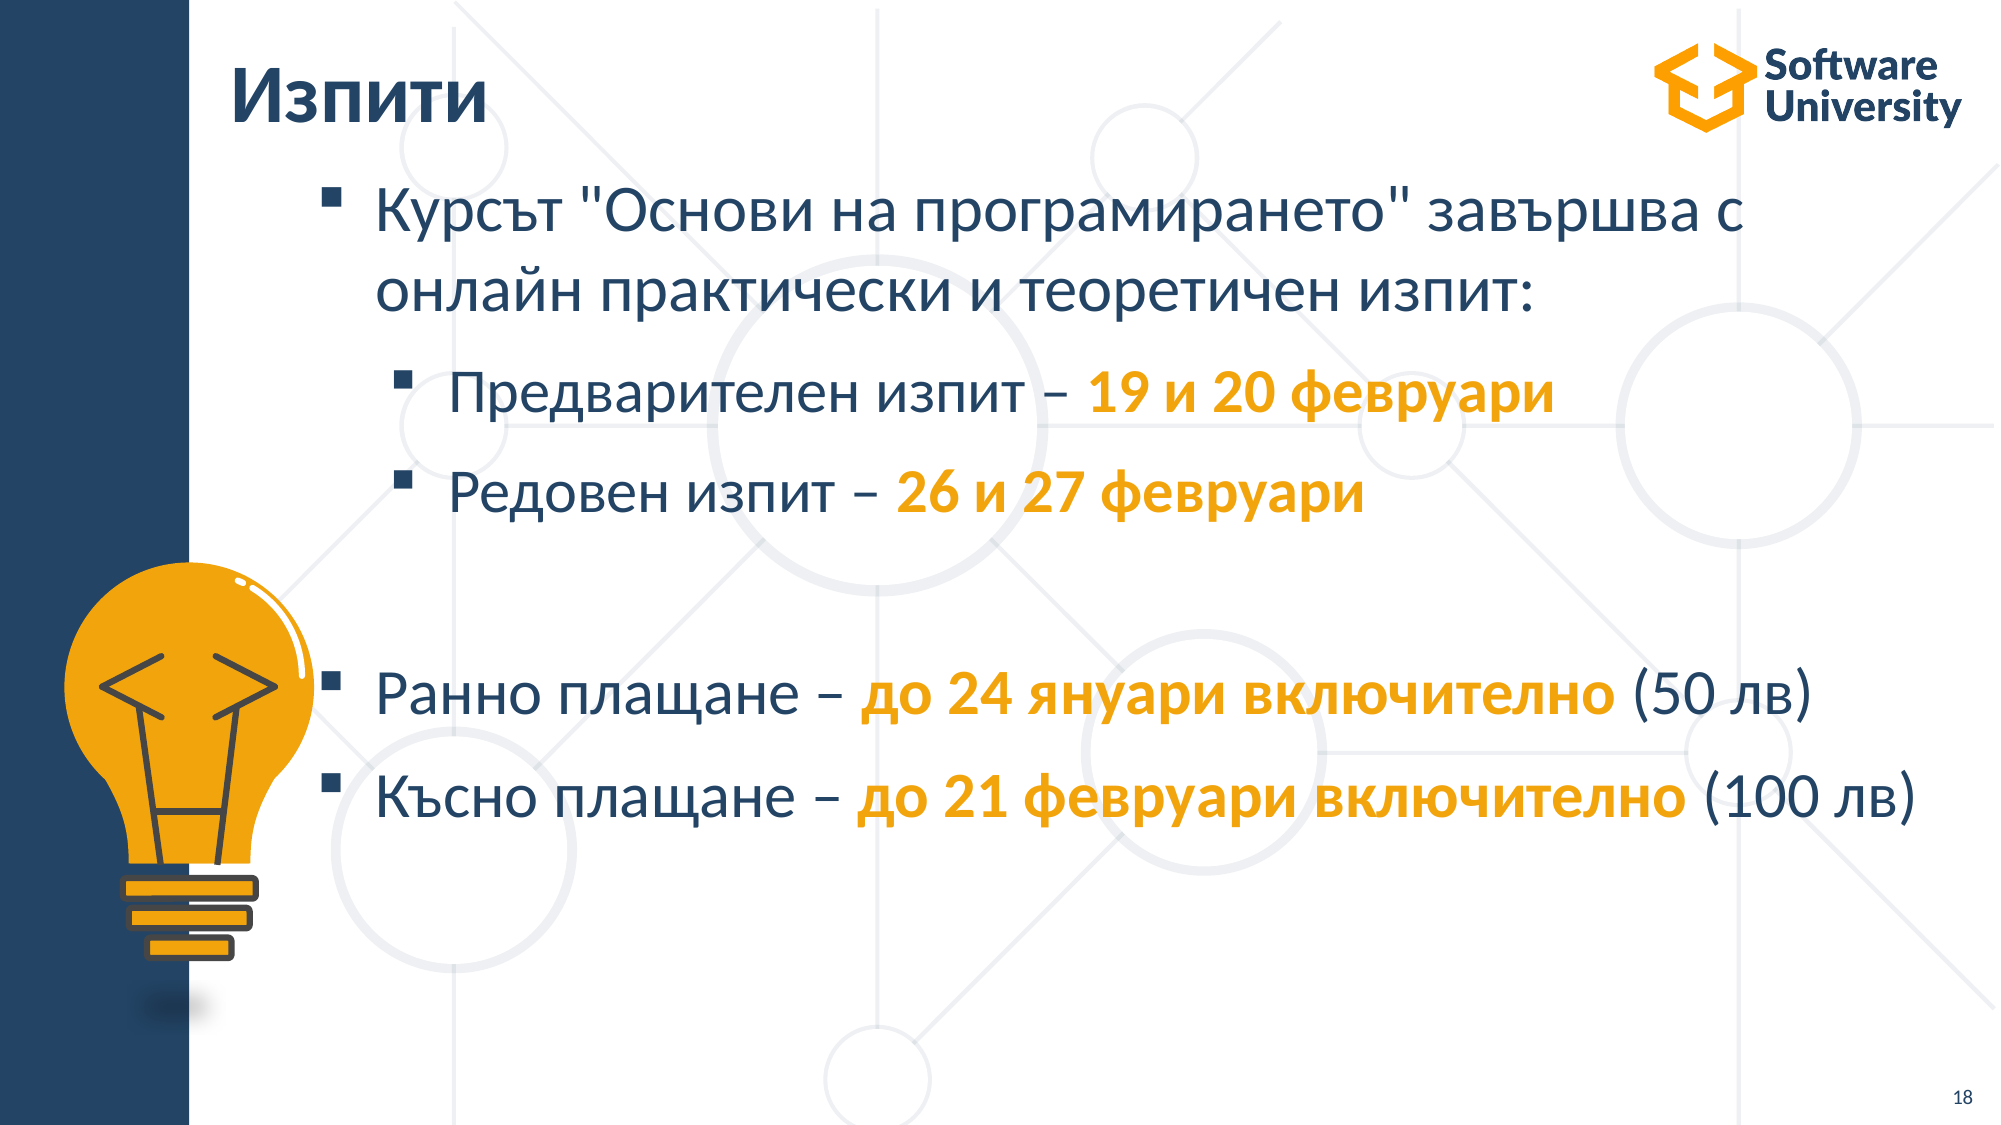

# Изпити
Курсът "Основи на програмирането" завършва с онлайн практически и теоретичен изпит:
Предварителен изпит – 19 и 20 февруари
Редовен изпит – 26 и 27 февруари

Ранно плащане – до 24 януари включително (50 лв)
Късно плащане – до 21 февруари включително (100 лв)

18